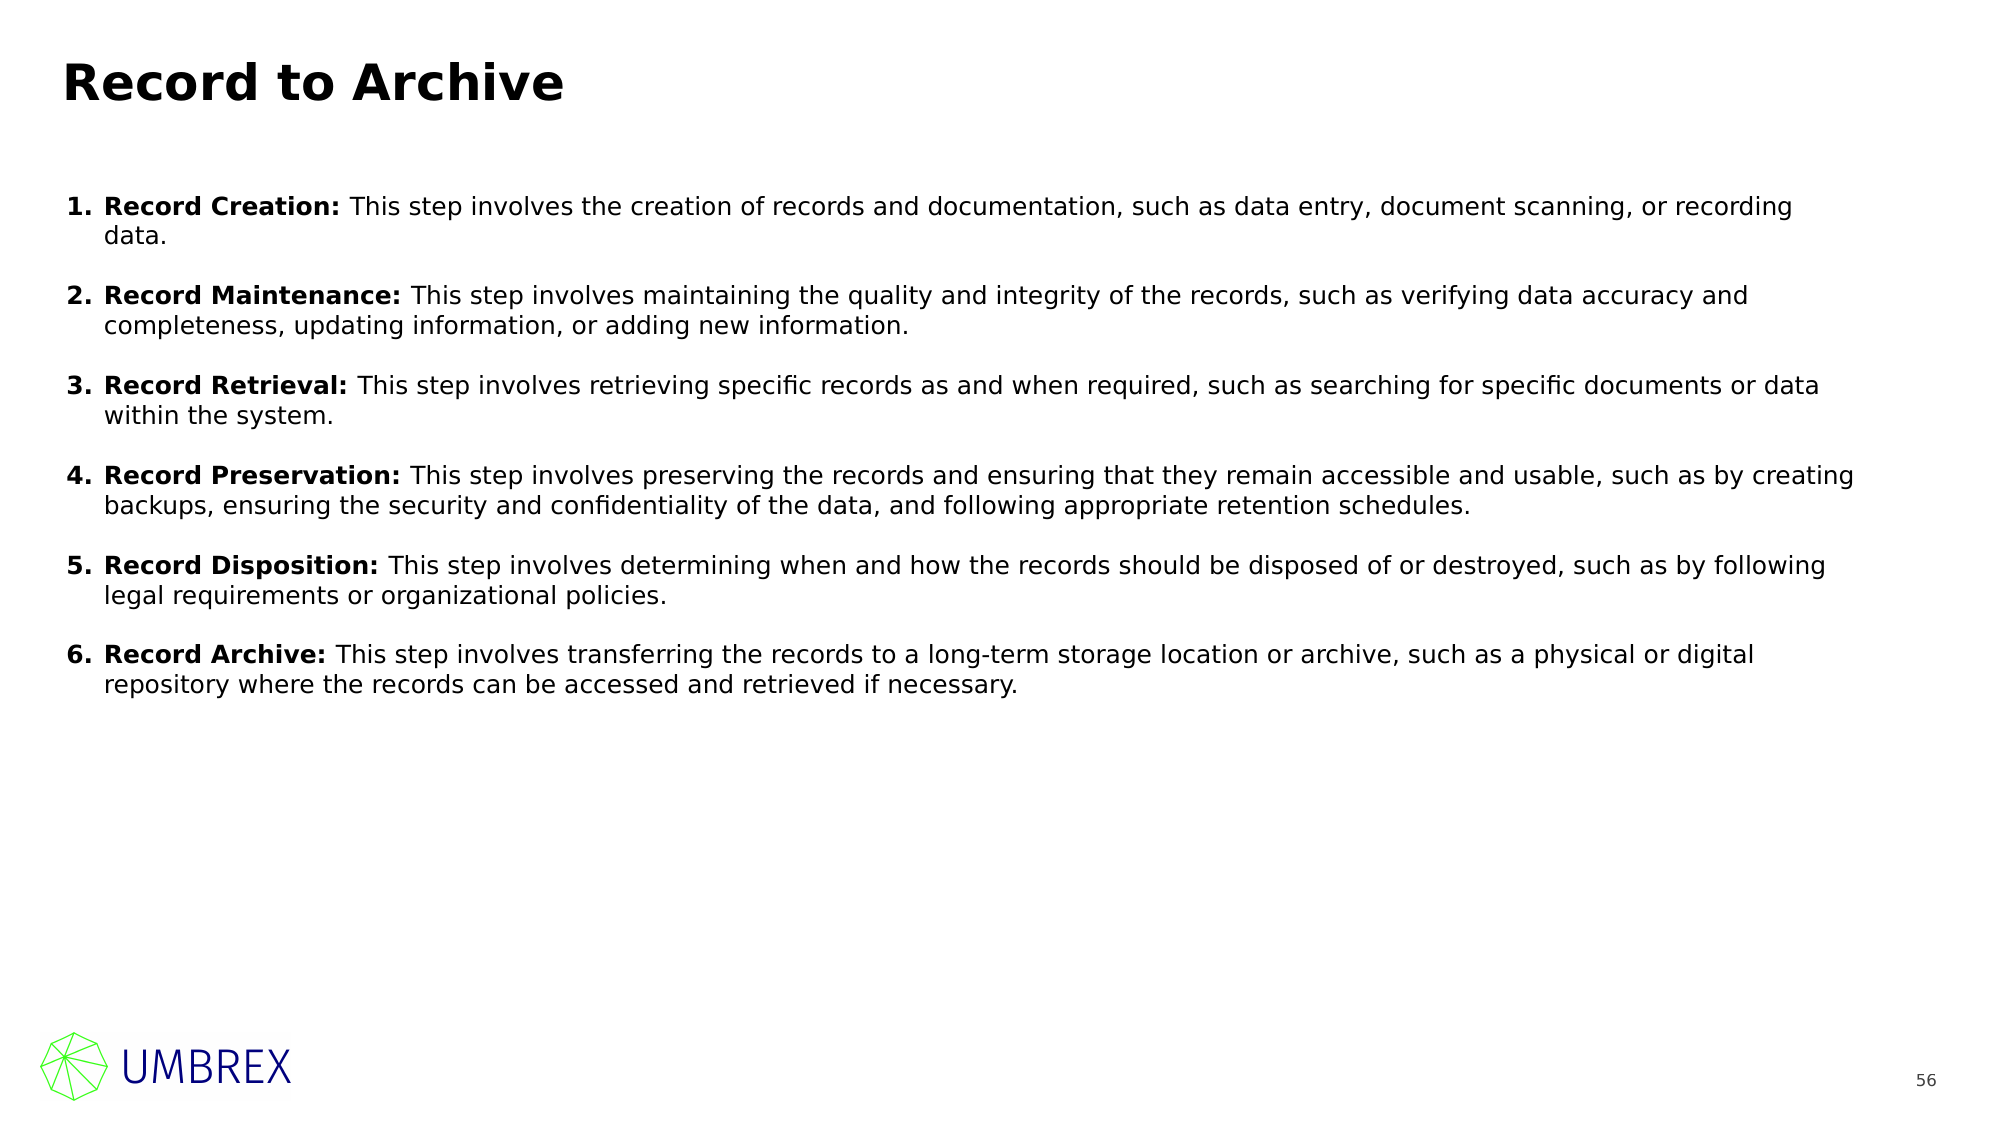

# Record to Archive
Record Creation: This step involves the creation of records and documentation, such as data entry, document scanning, or recording data.

Record Maintenance: This step involves maintaining the quality and integrity of the records, such as verifying data accuracy and completeness, updating information, or adding new information.

Record Retrieval: This step involves retrieving specific records as and when required, such as searching for specific documents or data within the system.

Record Preservation: This step involves preserving the records and ensuring that they remain accessible and usable, such as by creating backups, ensuring the security and confidentiality of the data, and following appropriate retention schedules.

Record Disposition: This step involves determining when and how the records should be disposed of or destroyed, such as by following legal requirements or organizational policies.

Record Archive: This step involves transferring the records to a long-term storage location or archive, such as a physical or digital repository where the records can be accessed and retrieved if necessary.